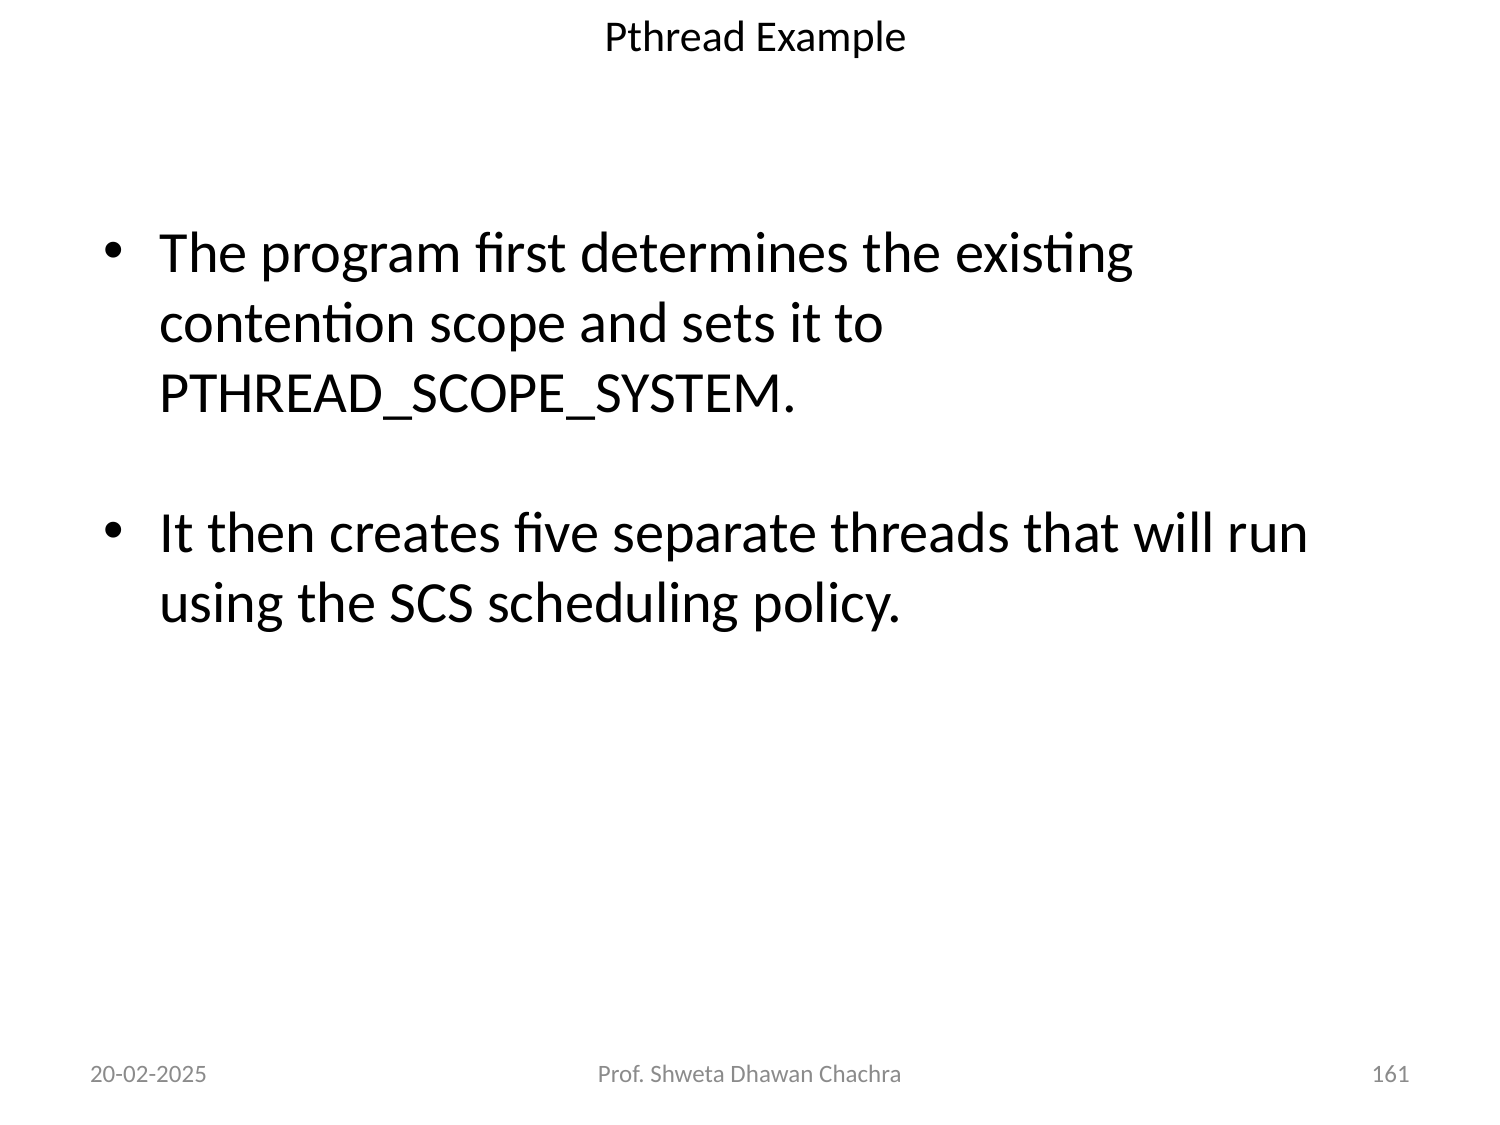

# Pthread Example
The program first determines the existing contention scope and sets it to PTHREAD_SCOPE_SYSTEM.

It then creates five separate threads that will run using the SCS scheduling policy.
20-02-2025
Prof. Shweta Dhawan Chachra
161